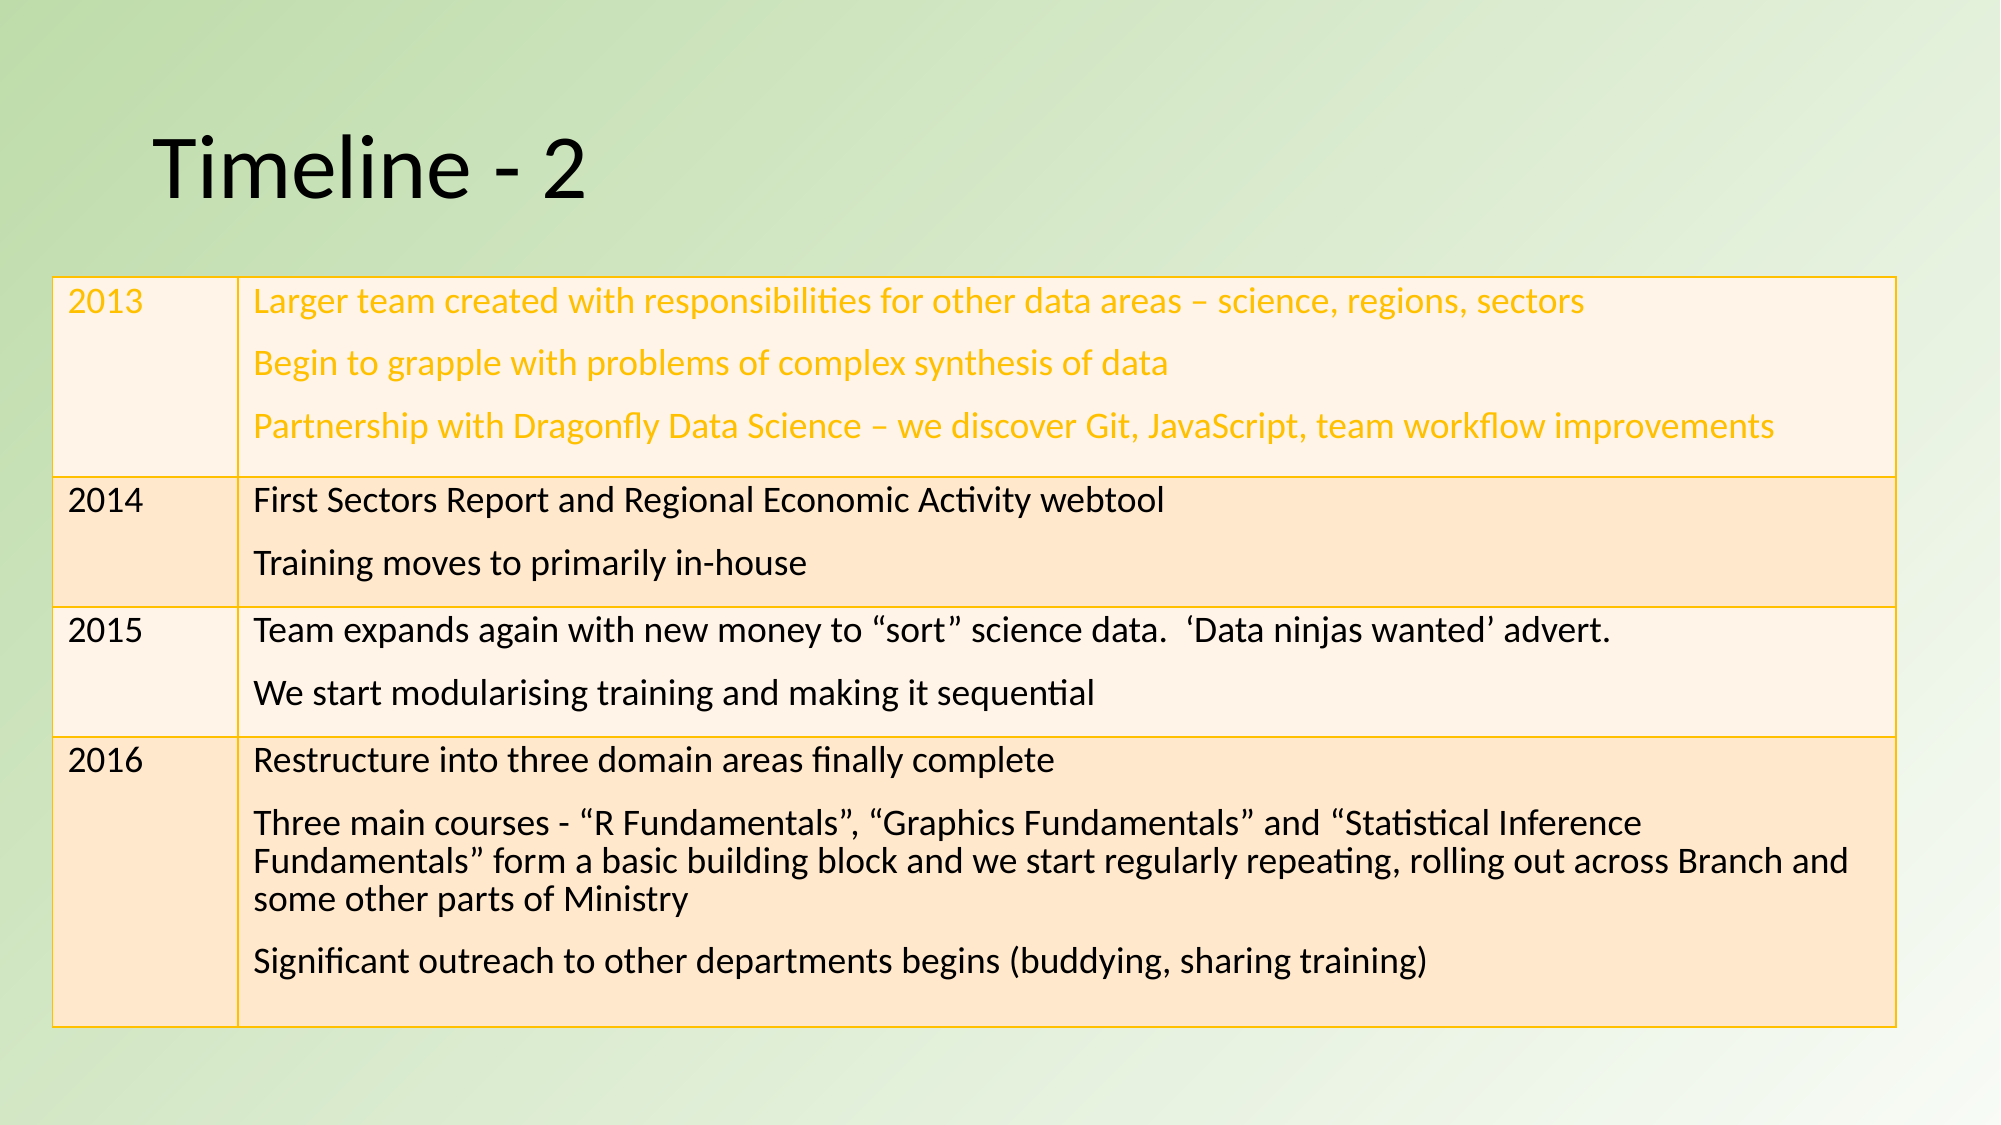

# Timeline - 2
| 2013 | Larger team created with responsibilities for other data areas – science, regions, sectors Begin to grapple with problems of complex synthesis of data Partnership with Dragonfly Data Science – we discover Git, JavaScript, team workflow improvements |
| --- | --- |
| 2014 | First Sectors Report and Regional Economic Activity webtool Training moves to primarily in-house |
| 2015 | Team expands again with new money to “sort” science data. ‘Data ninjas wanted’ advert. We start modularising training and making it sequential |
| 2016 | Restructure into three domain areas finally complete Three main courses - “R Fundamentals”, “Graphics Fundamentals” and “Statistical Inference Fundamentals” form a basic building block and we start regularly repeating, rolling out across Branch and some other parts of Ministry Significant outreach to other departments begins (buddying, sharing training) |